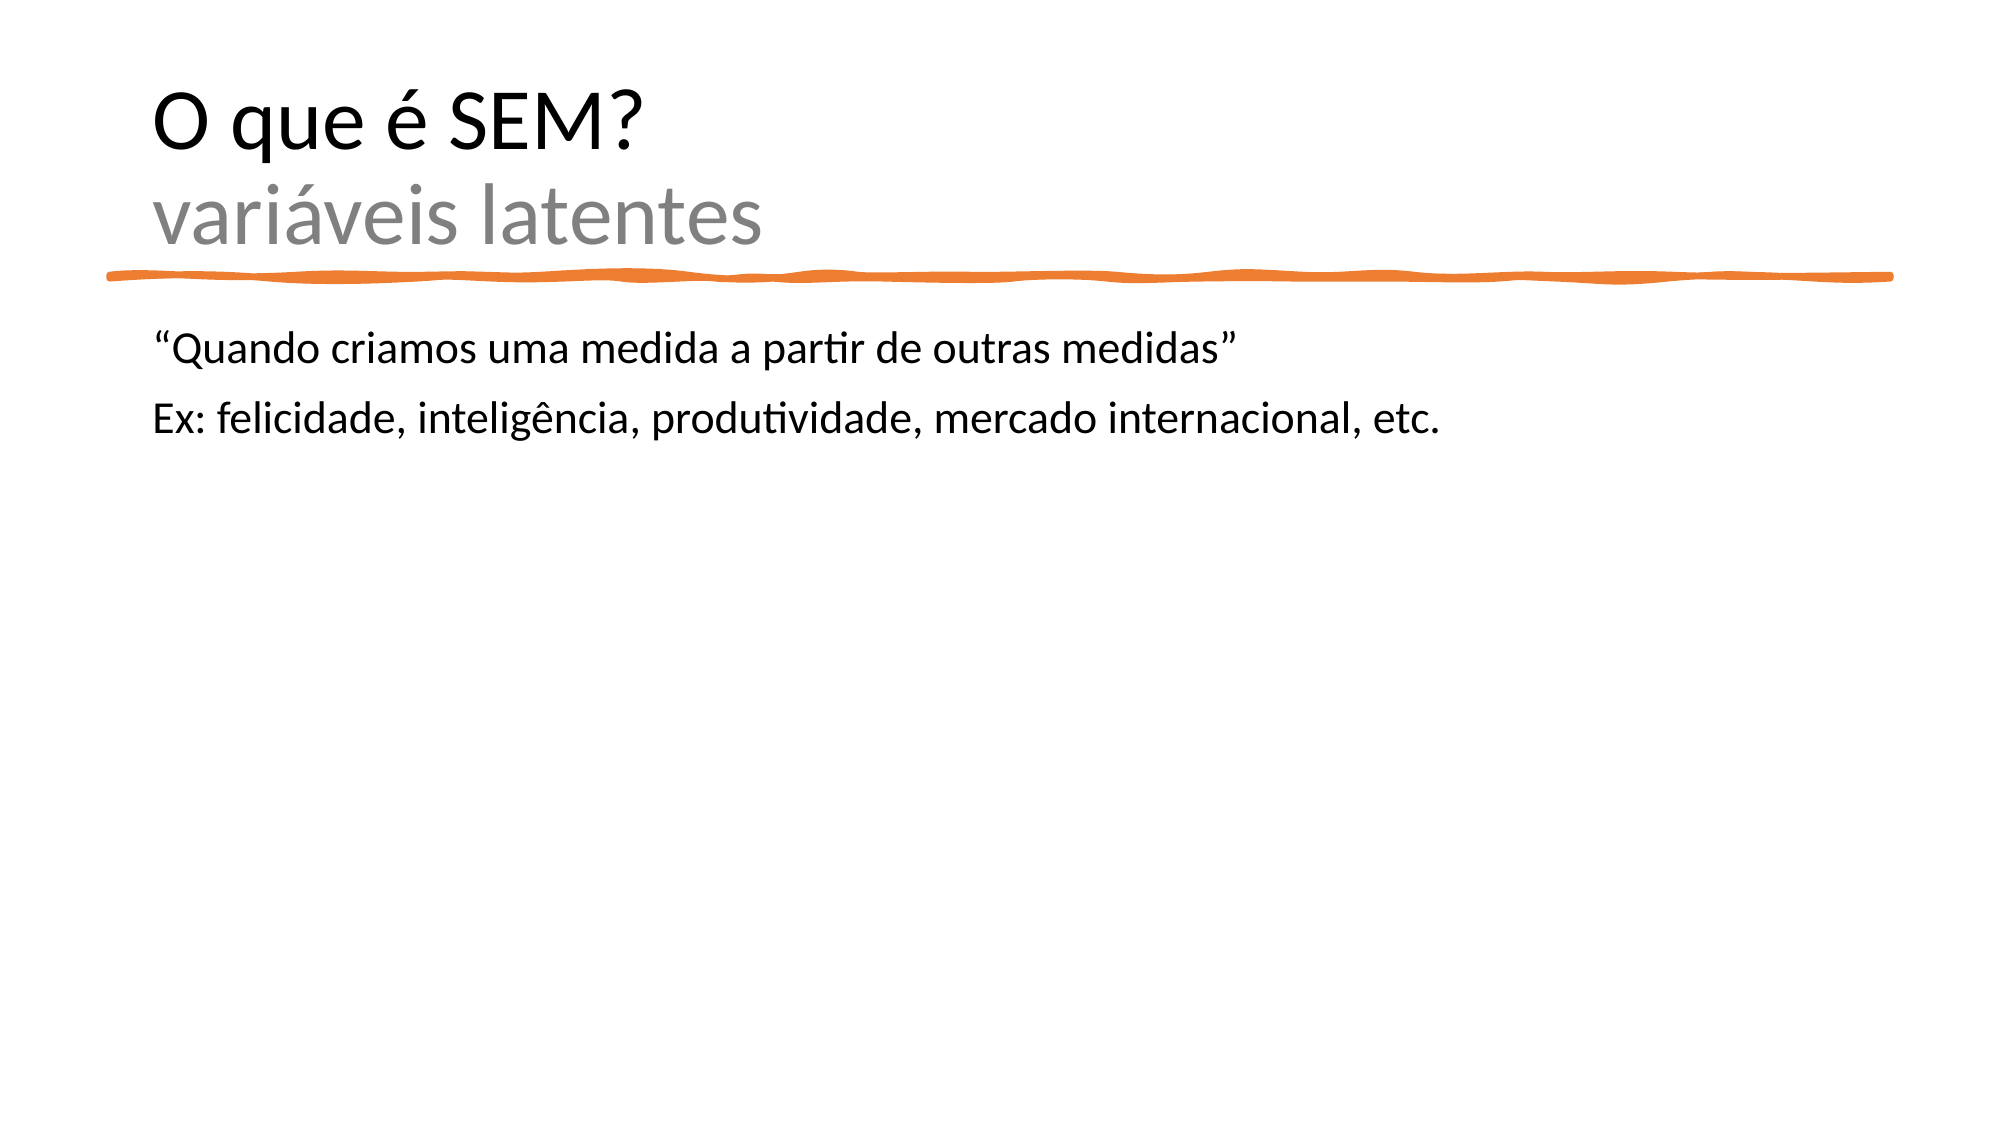

# O que é SEM? variáveis latentes

“Quando criamos uma medida a partir de outras medidas”
Ex: felicidade, inteligência, produtividade, mercado internacional, etc.

Ɛ1 ➞
Ɛ2 ➞
Ɛ3 ➞
Ɛ4 ➞
ex:
happiness
variável latente
variável x1
variável x2
variável x3
variável x4